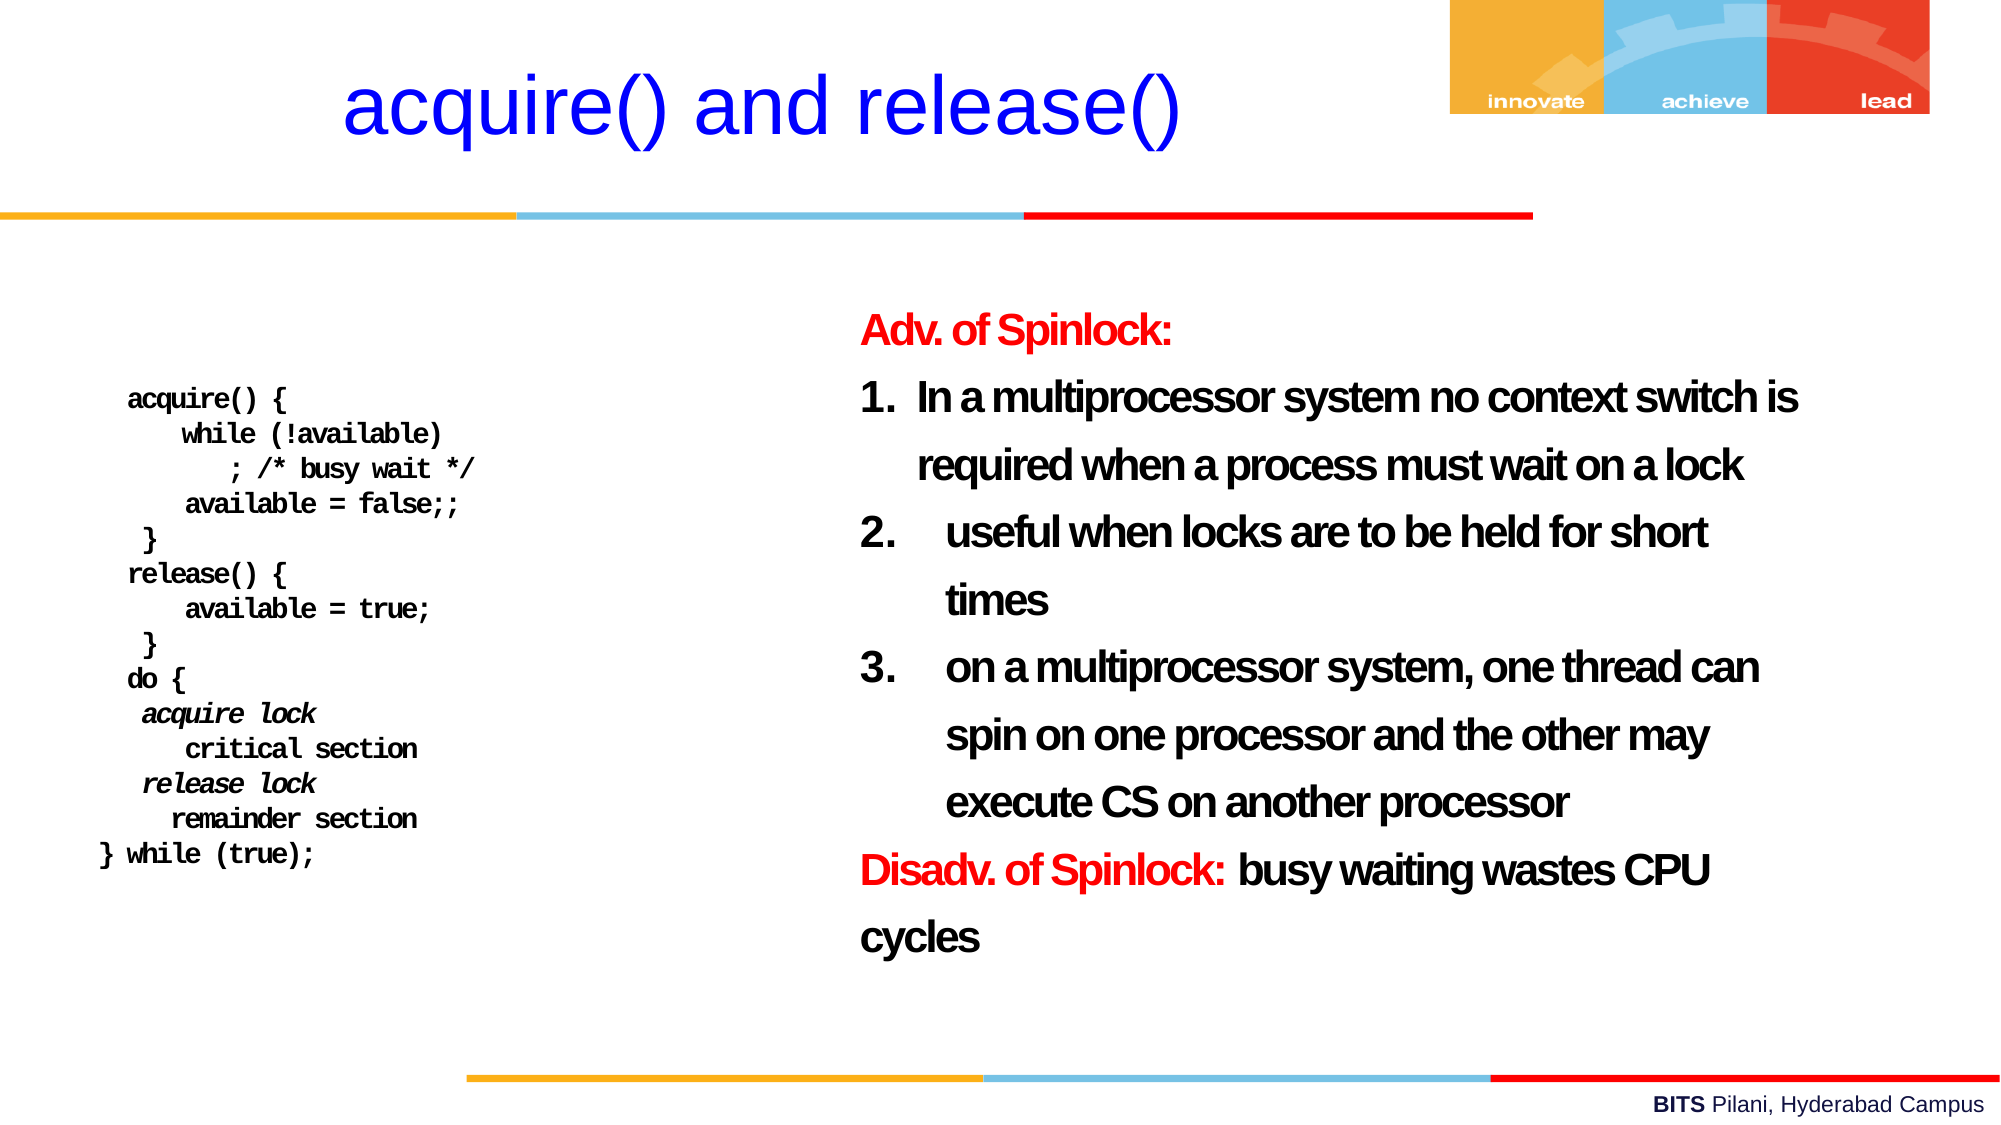

acquire() and release()
   acquire() {
       while (!available)
          ; /* busy wait */
       available = false;;
    }
   release() {
       available = true;
    }
   do {
    acquire lock
       critical section
    release lock
      remainder section
 } while (true);
Adv. of Spinlock:
In a multiprocessor system no context switch is required when a process must wait on a lock
useful when locks are to be held for short times
on a multiprocessor system, one thread can spin on one processor and the other may execute CS on another processor
Disadv. of Spinlock: busy waiting wastes CPU cycles